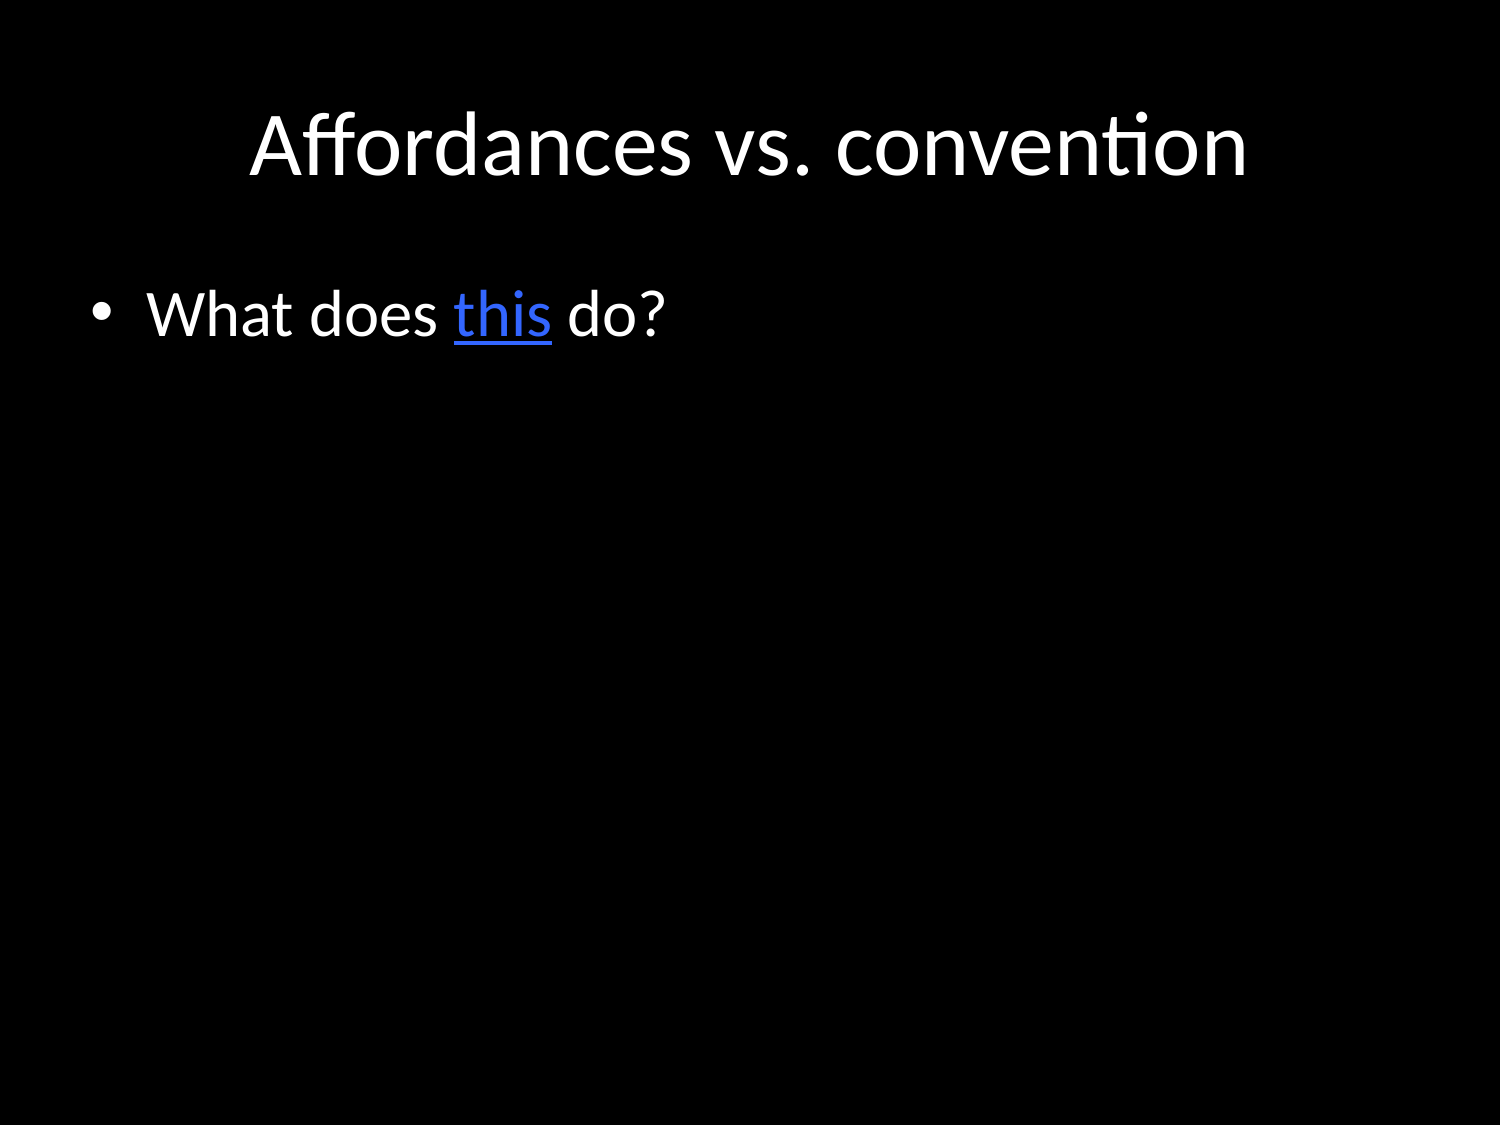

# Affordances vs. convention
What does this do?